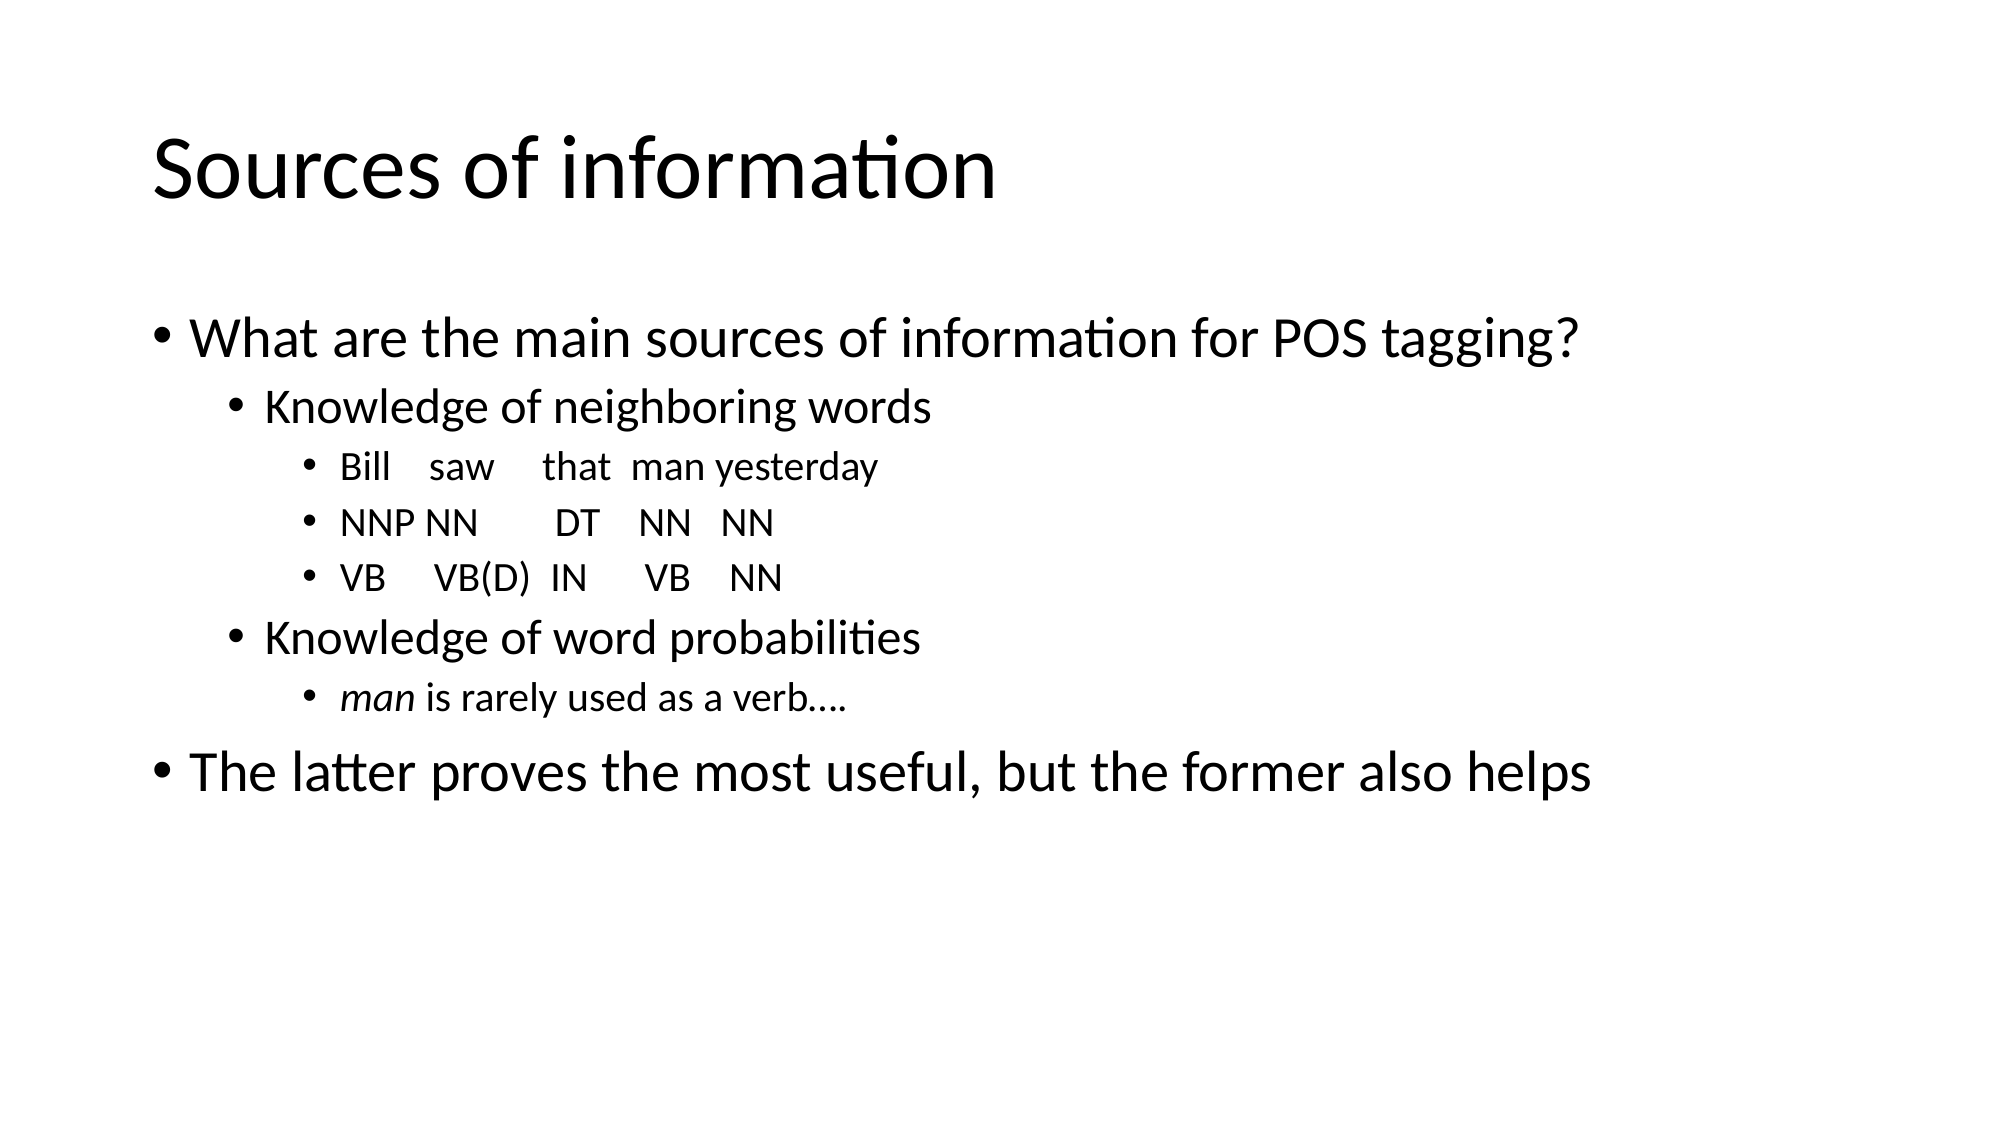

# Sources of information
What are the main sources of information for POS tagging?
Knowledge of neighboring words
Bill    saw     that  man yesterday
NNP NN        DT    NN   NN
VB     VB(D)  IN      VB    NN
Knowledge of word probabilities
man is rarely used as a verb….
The latter proves the most useful, but the former also helps